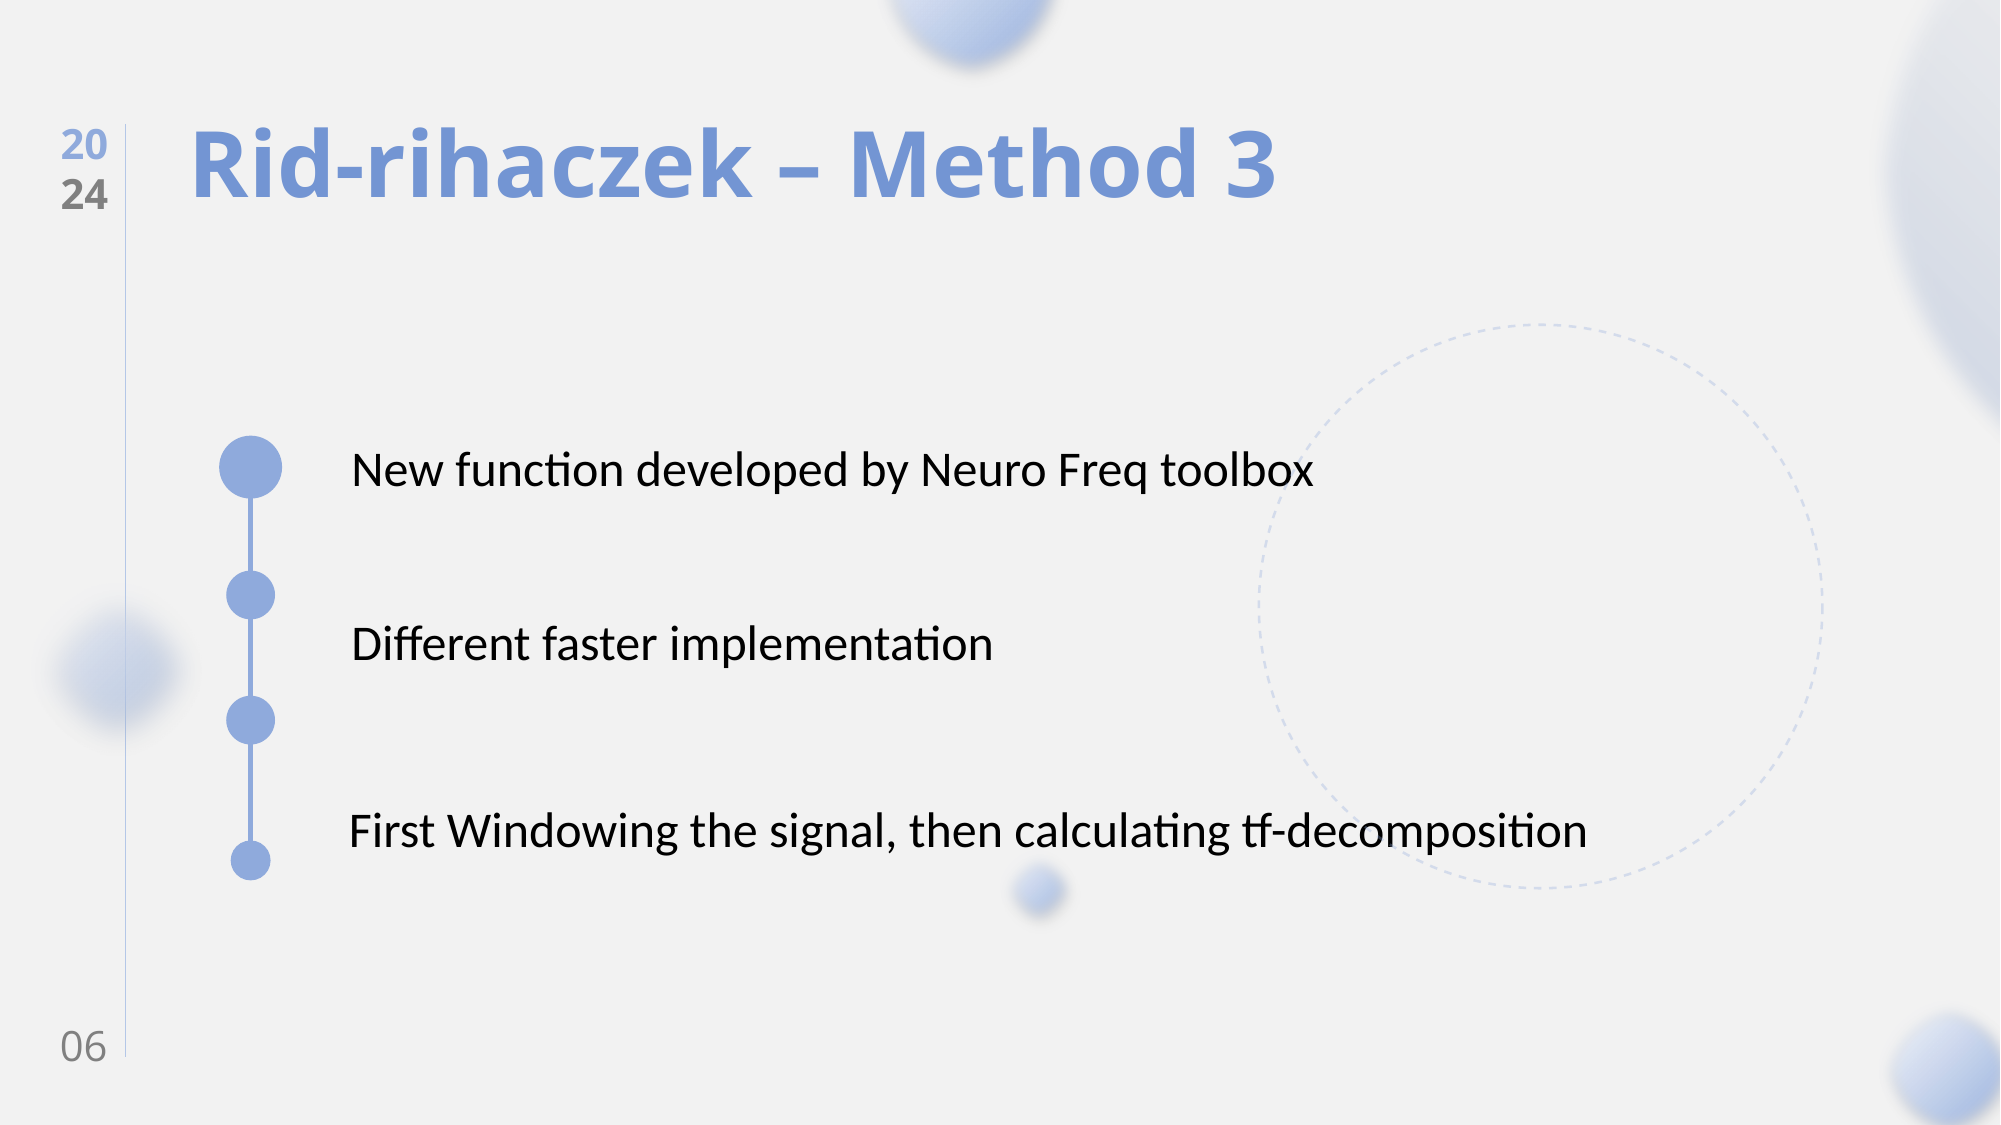

Rid-rihaczek – Method 3
20
24

New function developed by Neuro Freq toolbox
Different faster implementation
First Windowing the signal, then calculating tf-decomposition

06